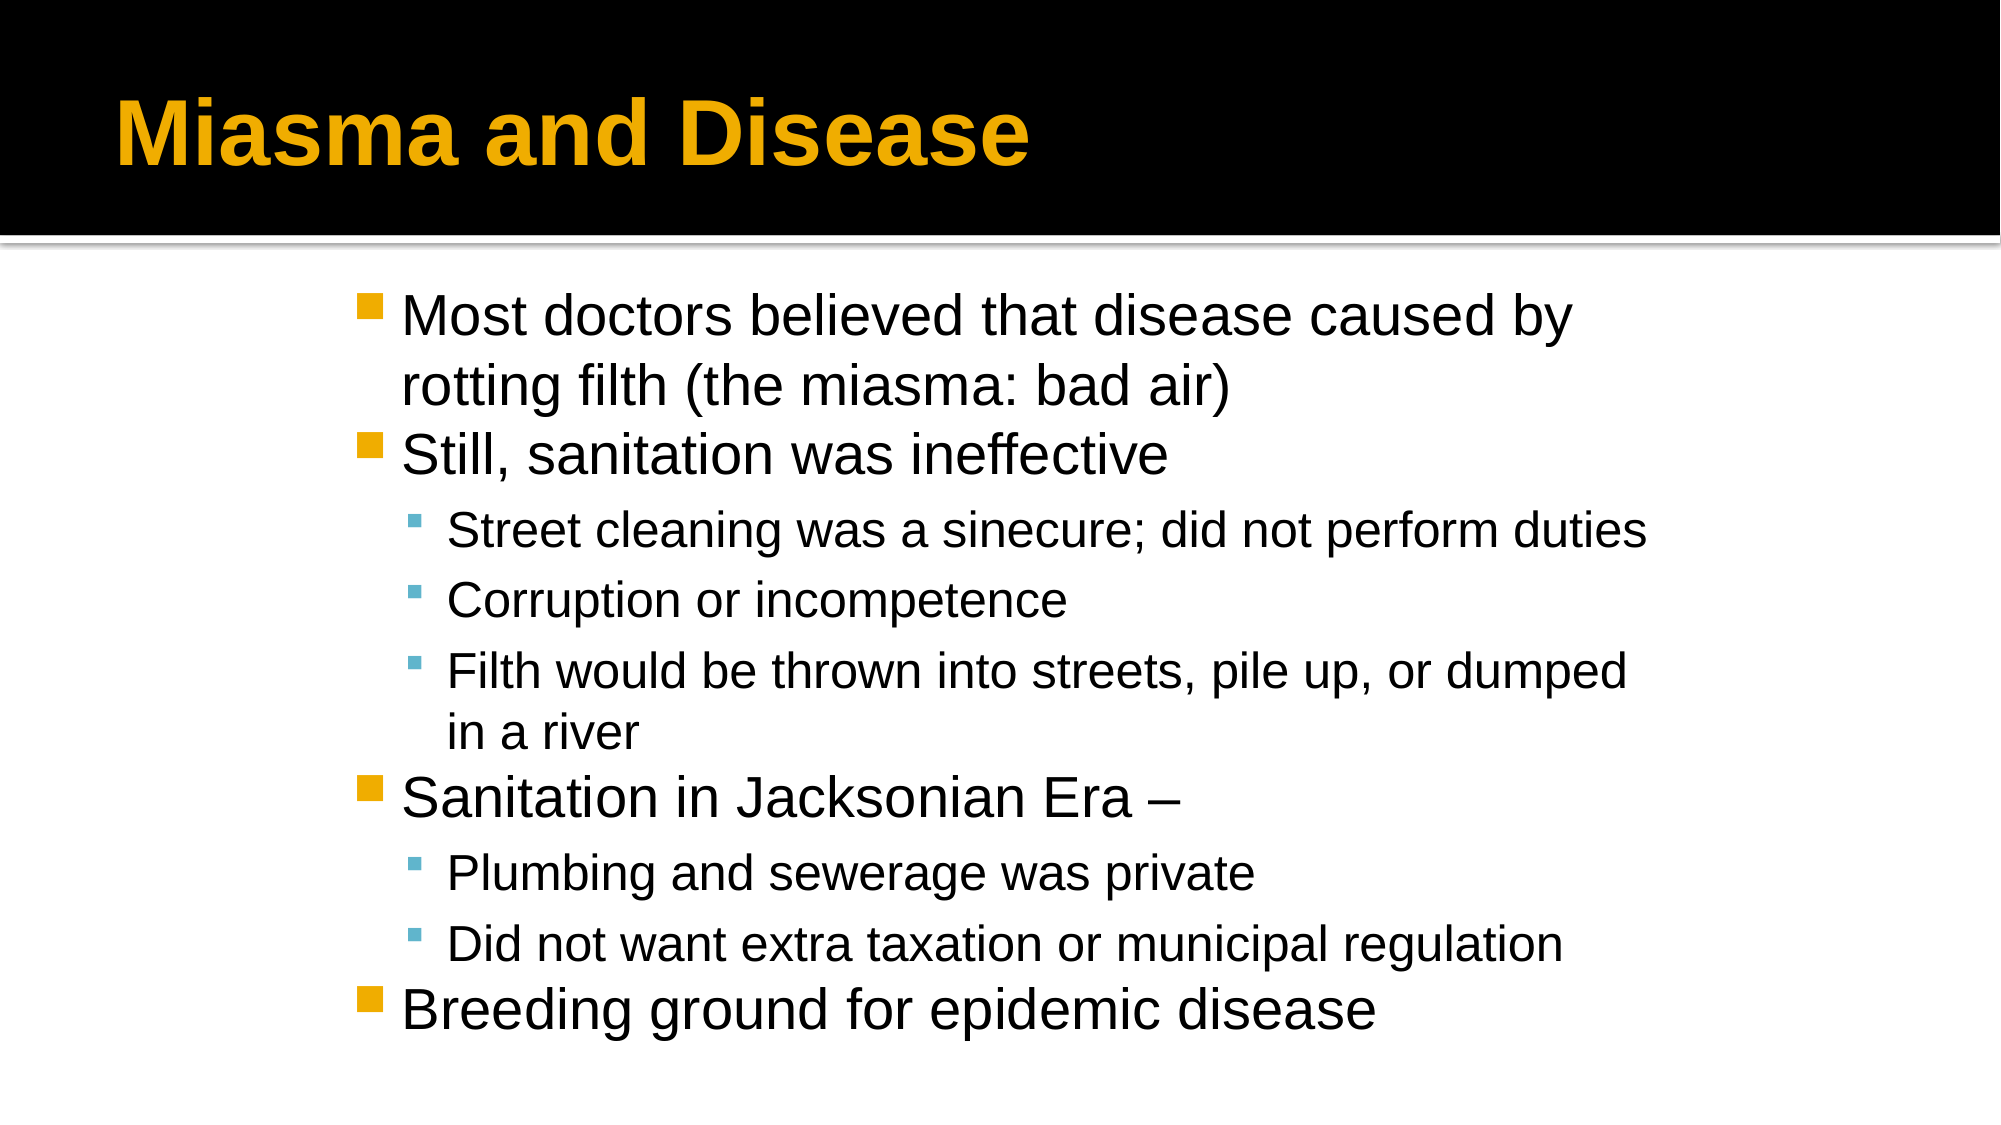

# Miasma and Disease
Most doctors believed that disease caused by rotting filth (the miasma: bad air)
Still, sanitation was ineffective
Street cleaning was a sinecure; did not perform duties
Corruption or incompetence
Filth would be thrown into streets, pile up, or dumped in a river
Sanitation in Jacksonian Era –
Plumbing and sewerage was private
Did not want extra taxation or municipal regulation
Breeding ground for epidemic disease